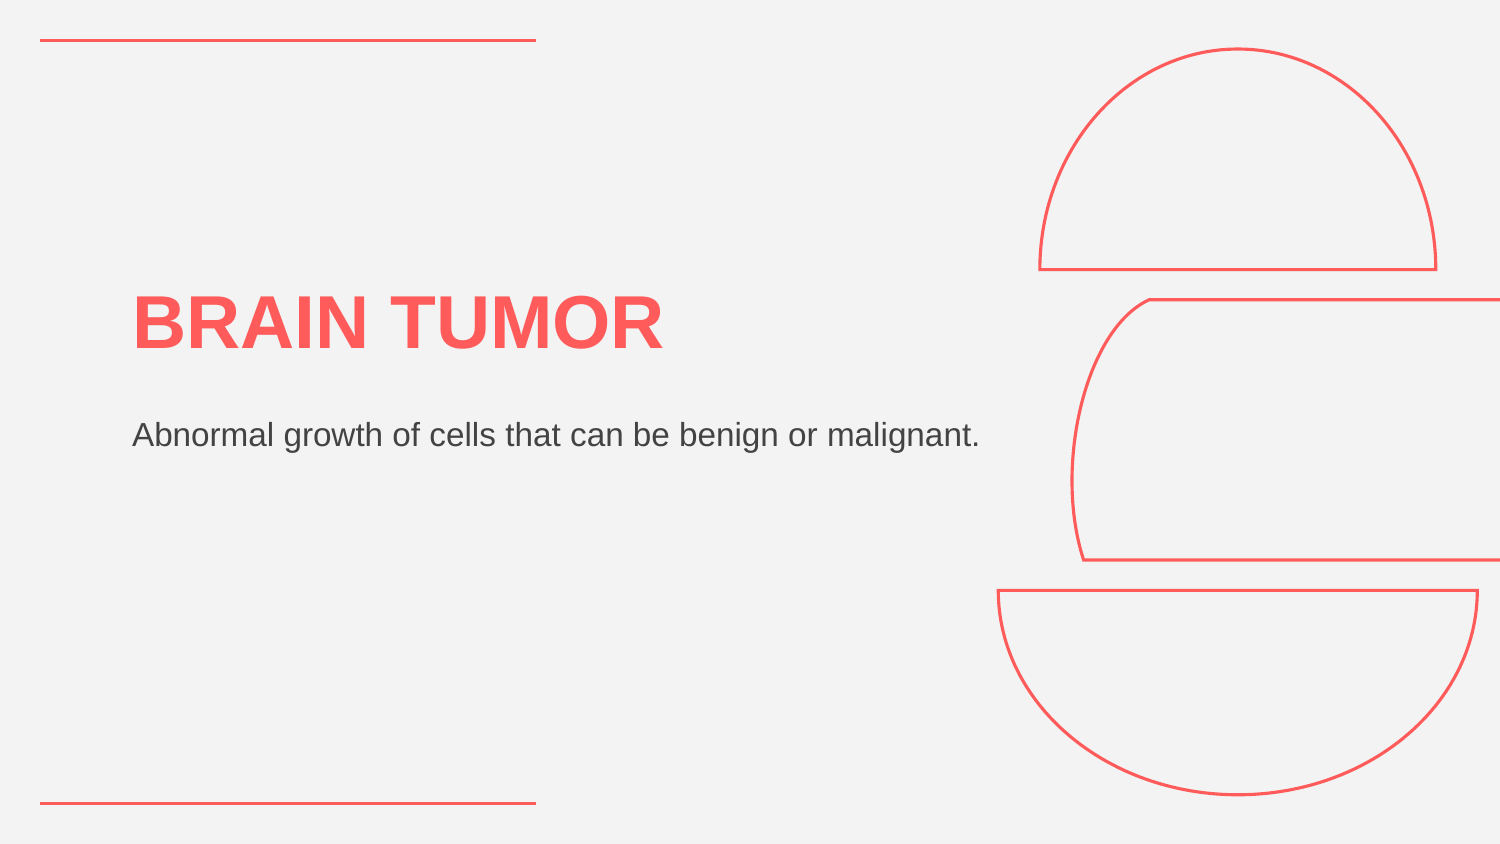

# BRAIN TUMOR
Abnormal growth of cells that can be benign or malignant.